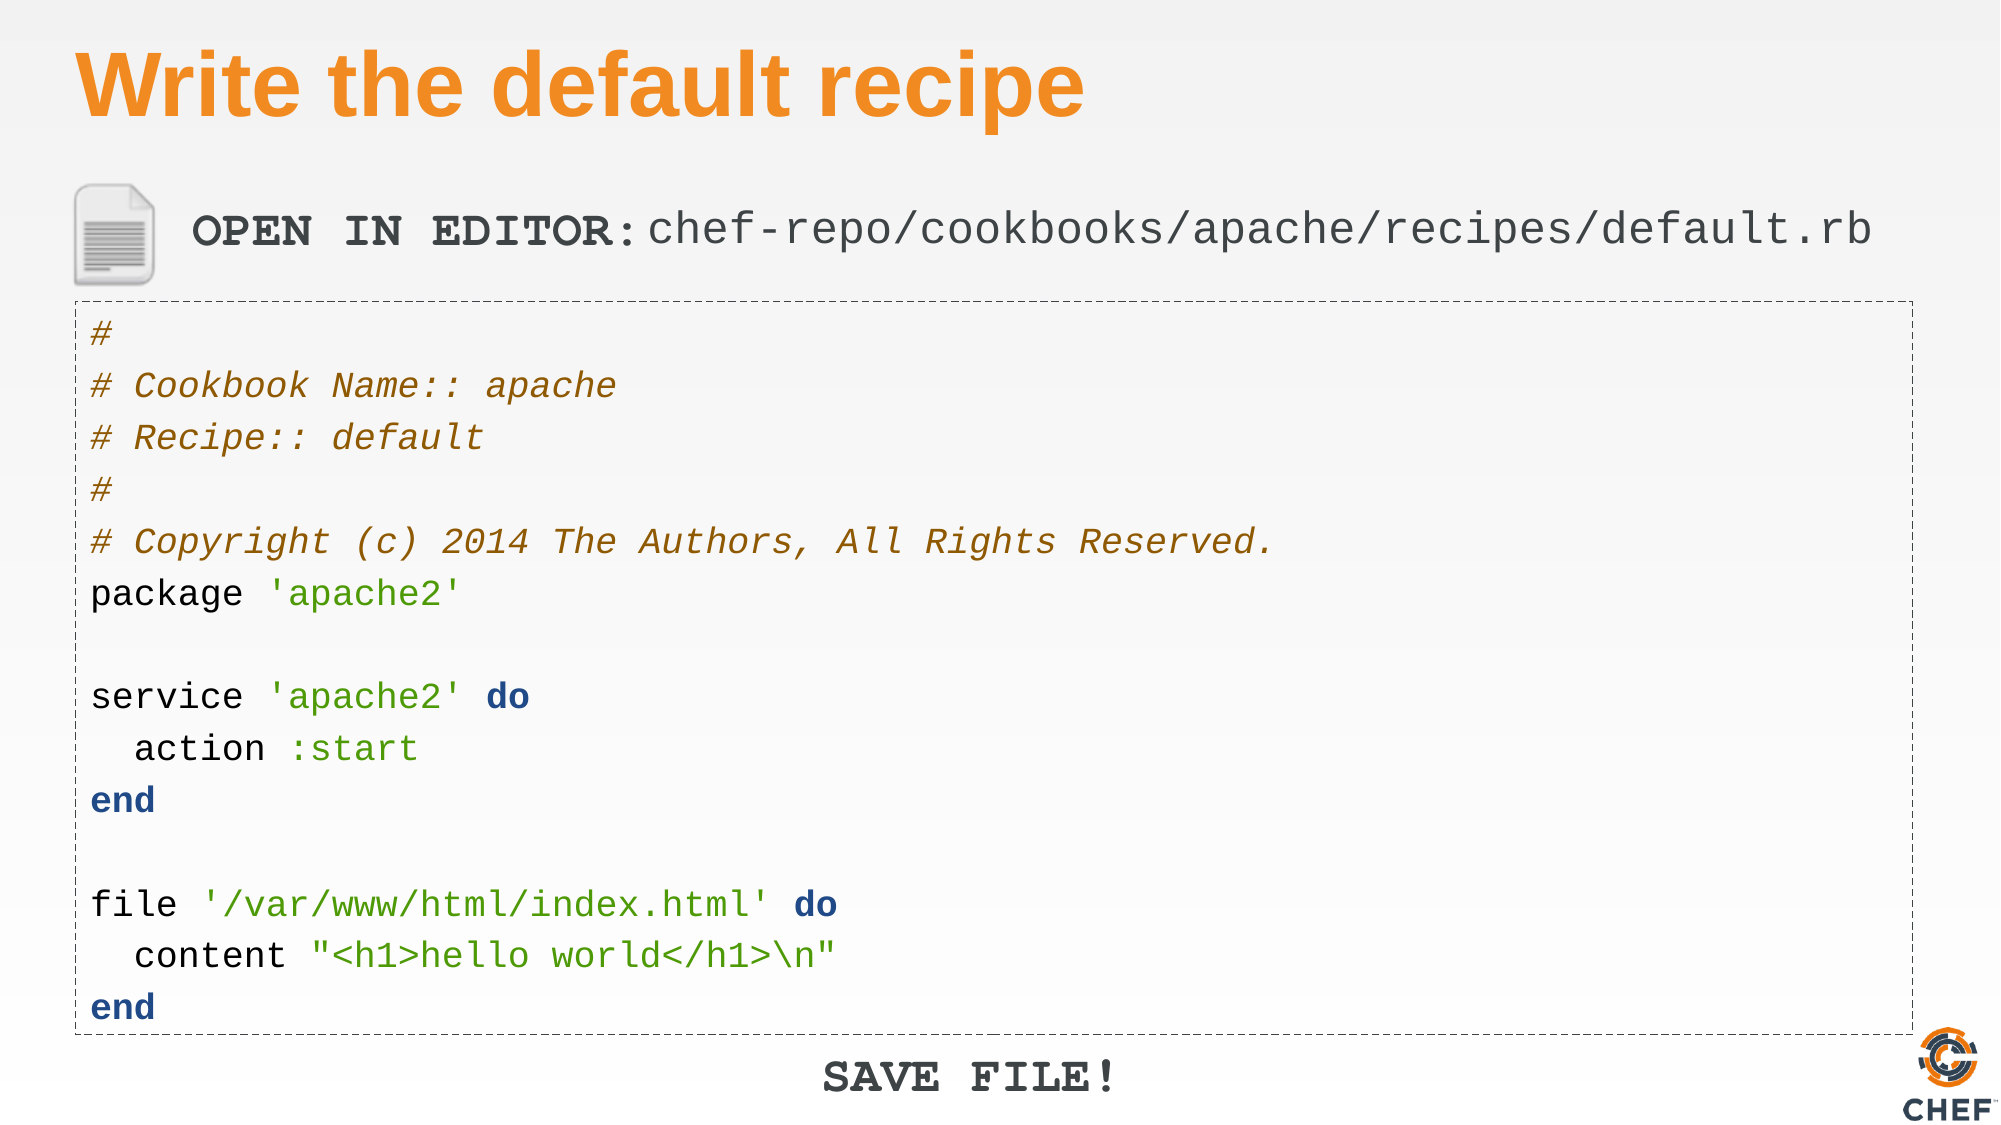

# Write the default recipe
chef-repo/cookbooks/apache/recipes/default.rb
#
# Cookbook Name:: apache
# Recipe:: default
#
# Copyright (c) 2014 The Authors, All Rights Reserved.
package 'apache2'

service 'apache2' do
  action :start
end

file '/var/www/html/index.html' do
  content "<h1>hello world</h1>\n"
end